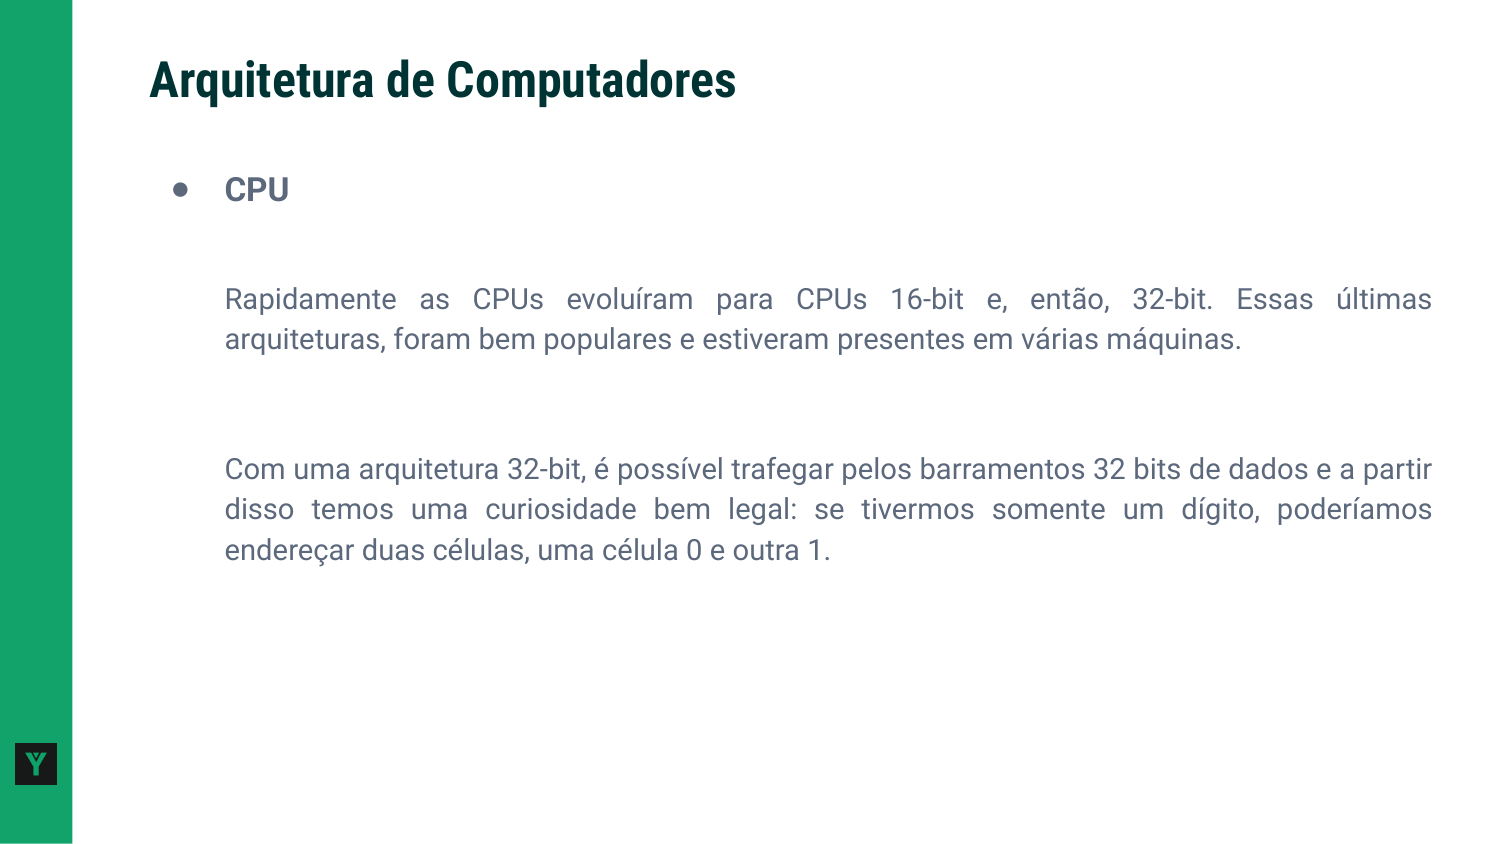

# Arquitetura de Computadores
CPU

Rapidamente as CPUs evoluíram para CPUs 16-bit e, então, 32-bit. Essas últimas arquiteturas, foram bem populares e estiveram presentes em várias máquinas.

Com uma arquitetura 32-bit, é possível trafegar pelos barramentos 32 bits de dados e a partir disso temos uma curiosidade bem legal: se tivermos somente um dígito, poderíamos endereçar duas células, uma célula 0 e outra 1.